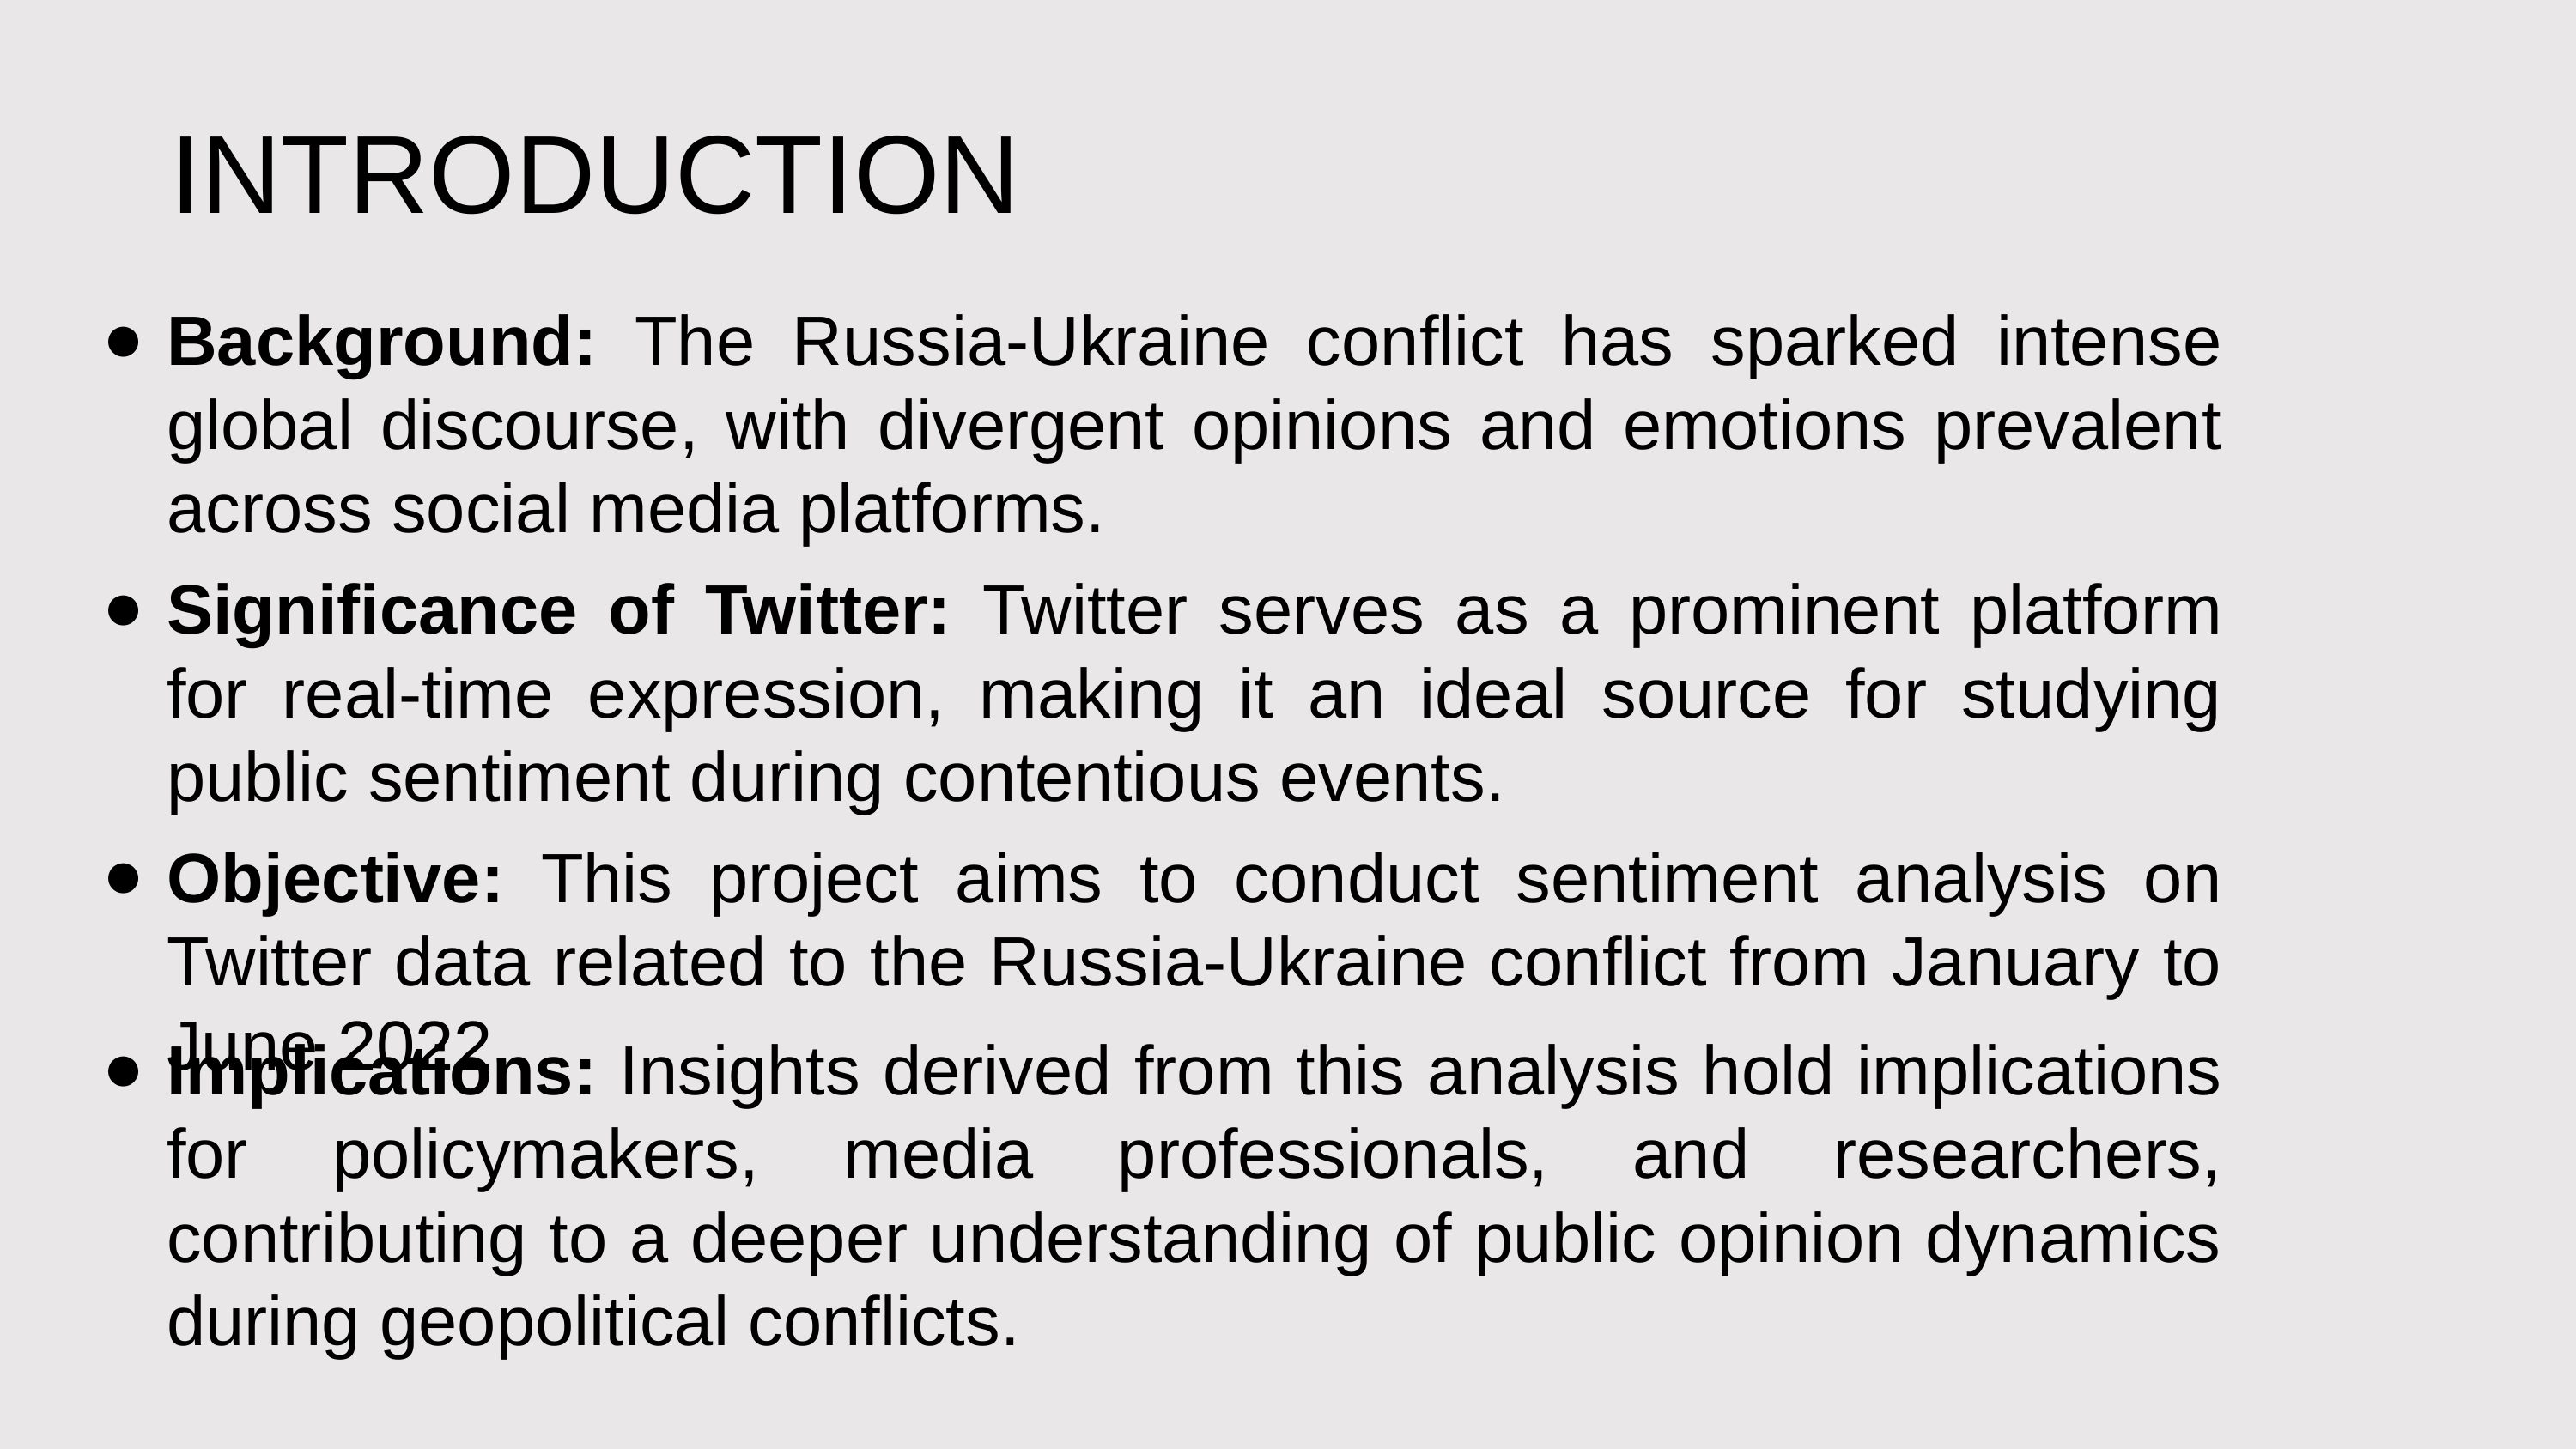

INTRODUCTION
Background: The Russia-Ukraine conflict has sparked intense global discourse, with divergent opinions and emotions prevalent across social media platforms.
Significance of Twitter: Twitter serves as a prominent platform for real-time expression, making it an ideal source for studying public sentiment during contentious events.
Objective: This project aims to conduct sentiment analysis on Twitter data related to the Russia-Ukraine conflict from January to June 2022.
Implications: Insights derived from this analysis hold implications for policymakers, media professionals, and researchers, contributing to a deeper understanding of public opinion dynamics during geopolitical conflicts.